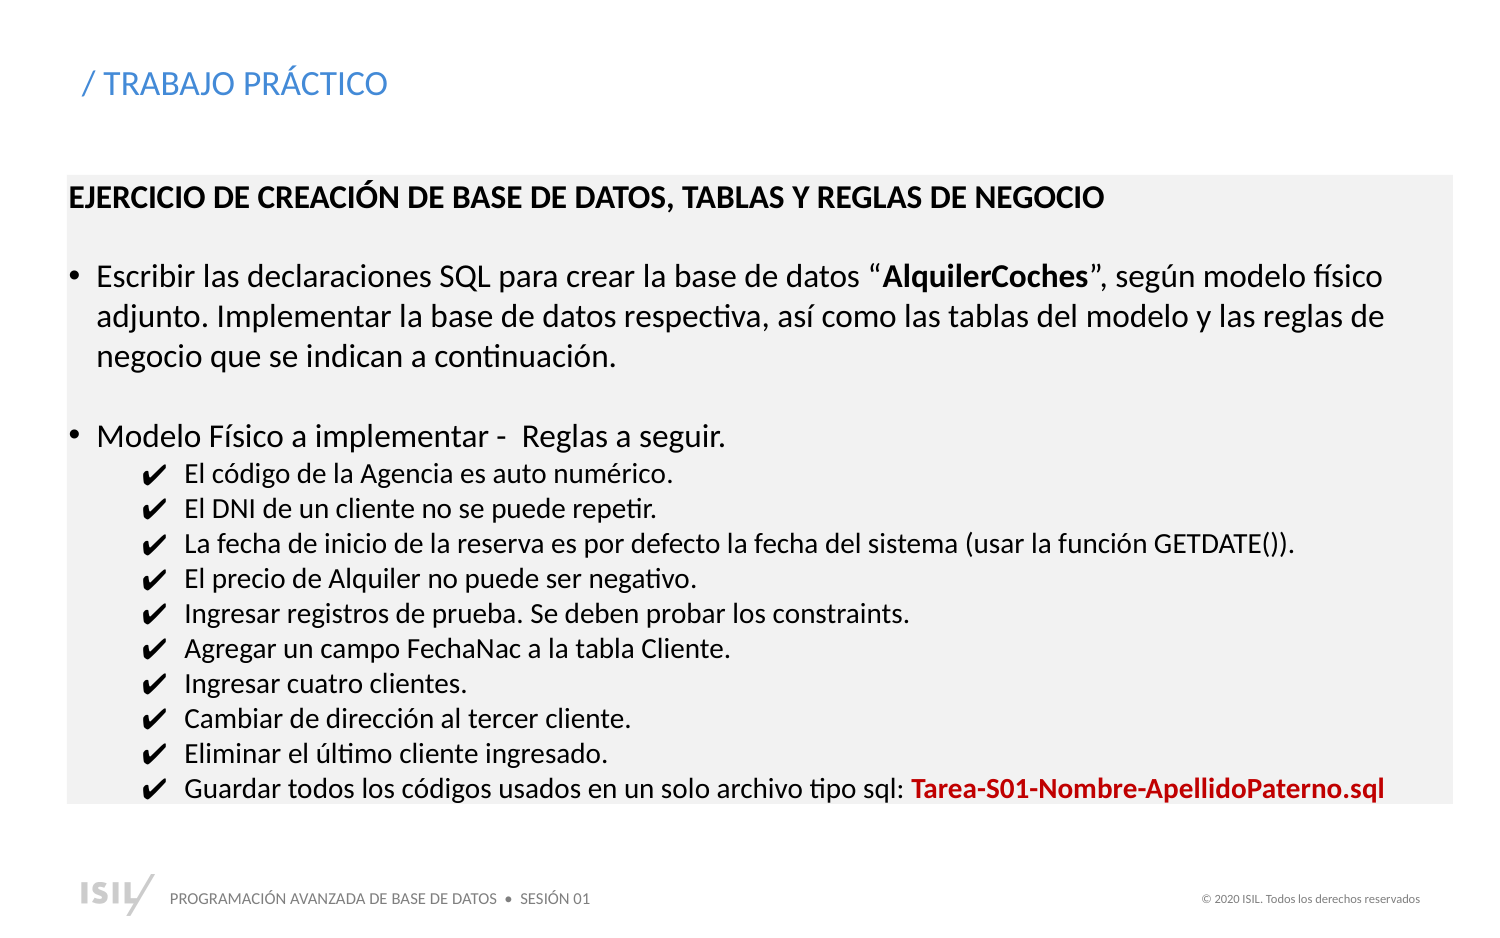

/ TRABAJO PRÁCTICO
EJERCICIO DE CREACIÓN DE BASE DE DATOS, TABLAS Y REGLAS DE NEGOCIO

Escribir las declaraciones SQL para crear la base de datos “AlquilerCoches”, según modelo físico adjunto. Implementar la base de datos respectiva, así como las tablas del modelo y las reglas de negocio que se indican a continuación.

Modelo Físico a implementar -  Reglas a seguir.
El código de la Agencia es auto numérico.
El DNI de un cliente no se puede repetir.
La fecha de inicio de la reserva es por defecto la fecha del sistema (usar la función GETDATE()).
El precio de Alquiler no puede ser negativo.
Ingresar registros de prueba. Se deben probar los constraints.
Agregar un campo FechaNac a la tabla Cliente.
Ingresar cuatro clientes.
Cambiar de dirección al tercer cliente.
Eliminar el último cliente ingresado.
Guardar todos los códigos usados en un solo archivo tipo sql: Tarea-S01-Nombre-ApellidoPaterno.sql